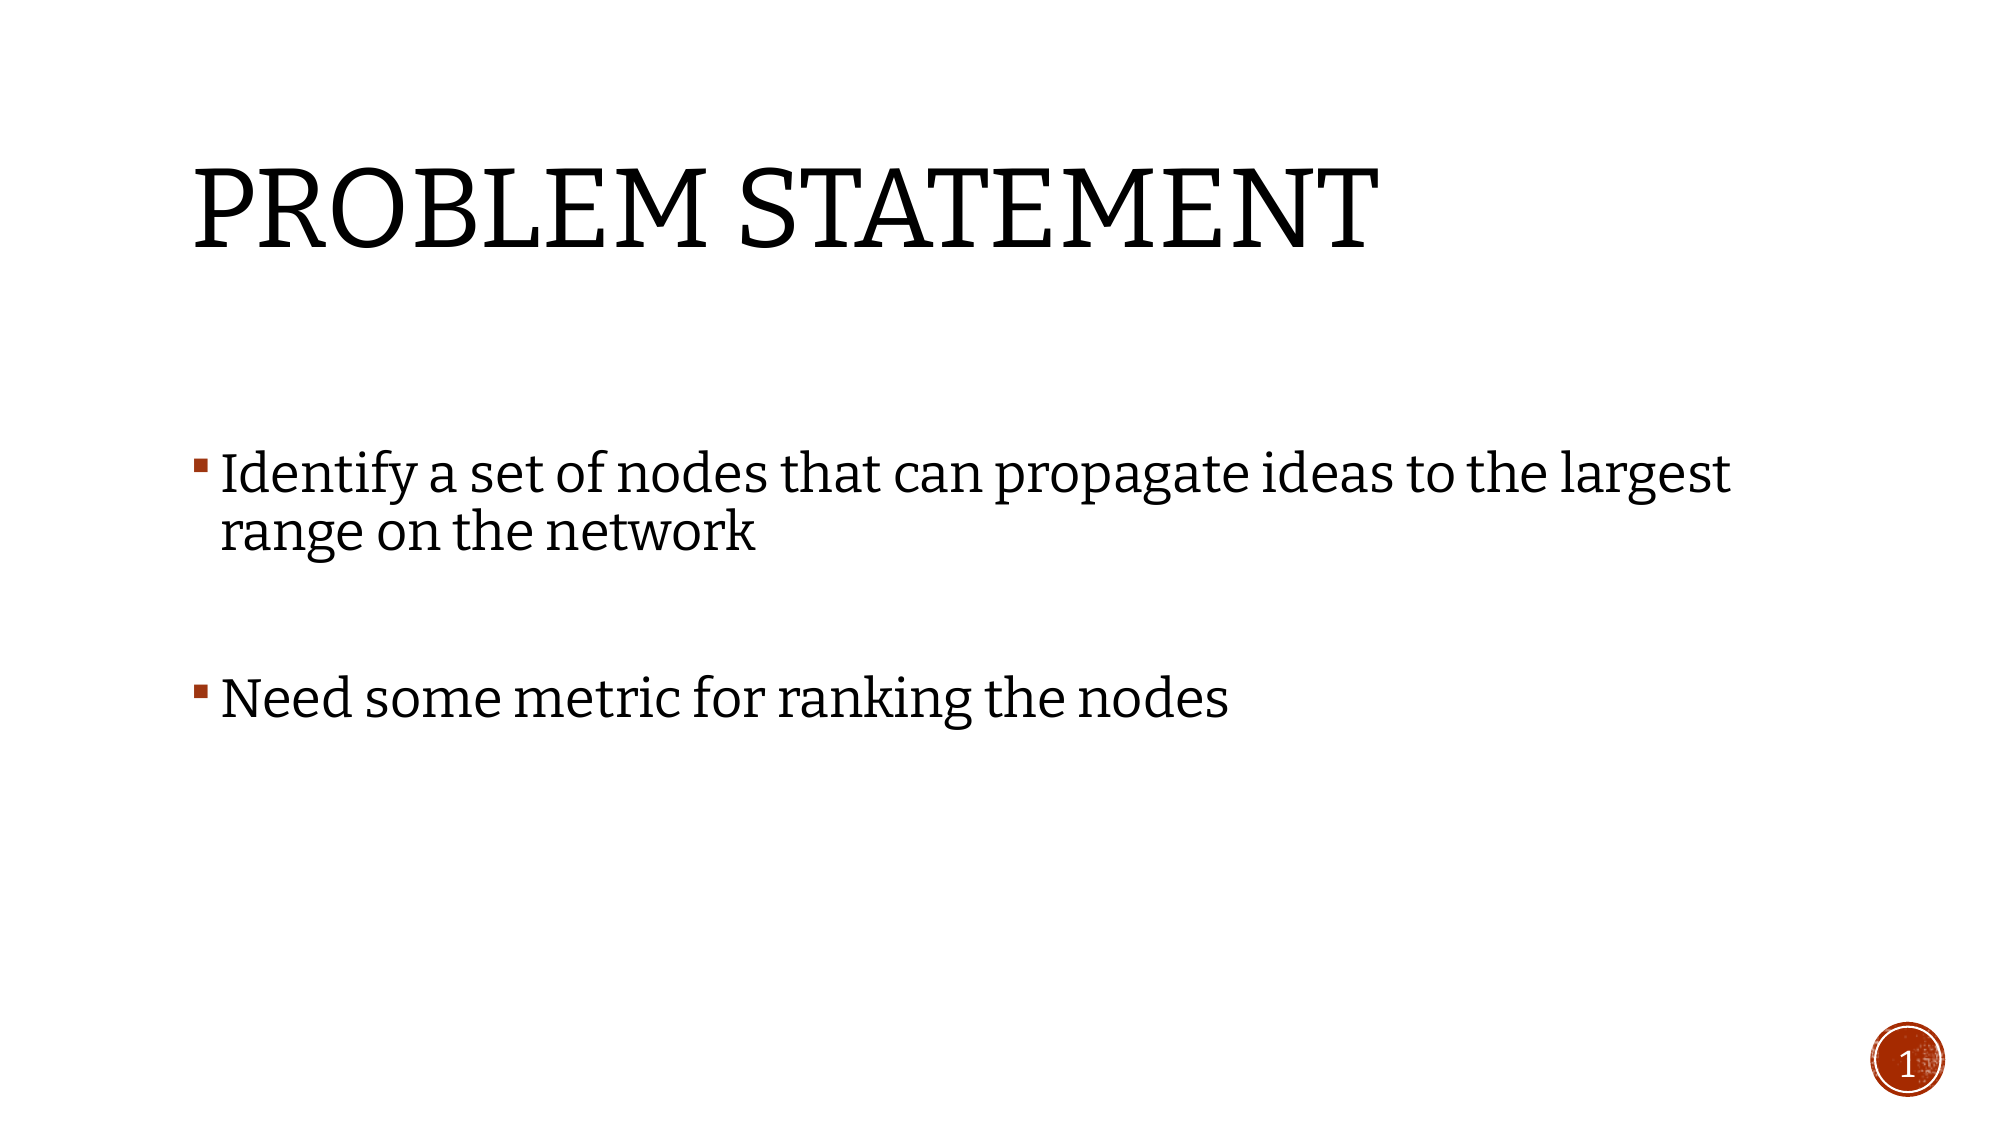

# Problem Statement

Identify a set of nodes that can propagate ideas to the largest range on the network

Need some metric for ranking the nodes
1